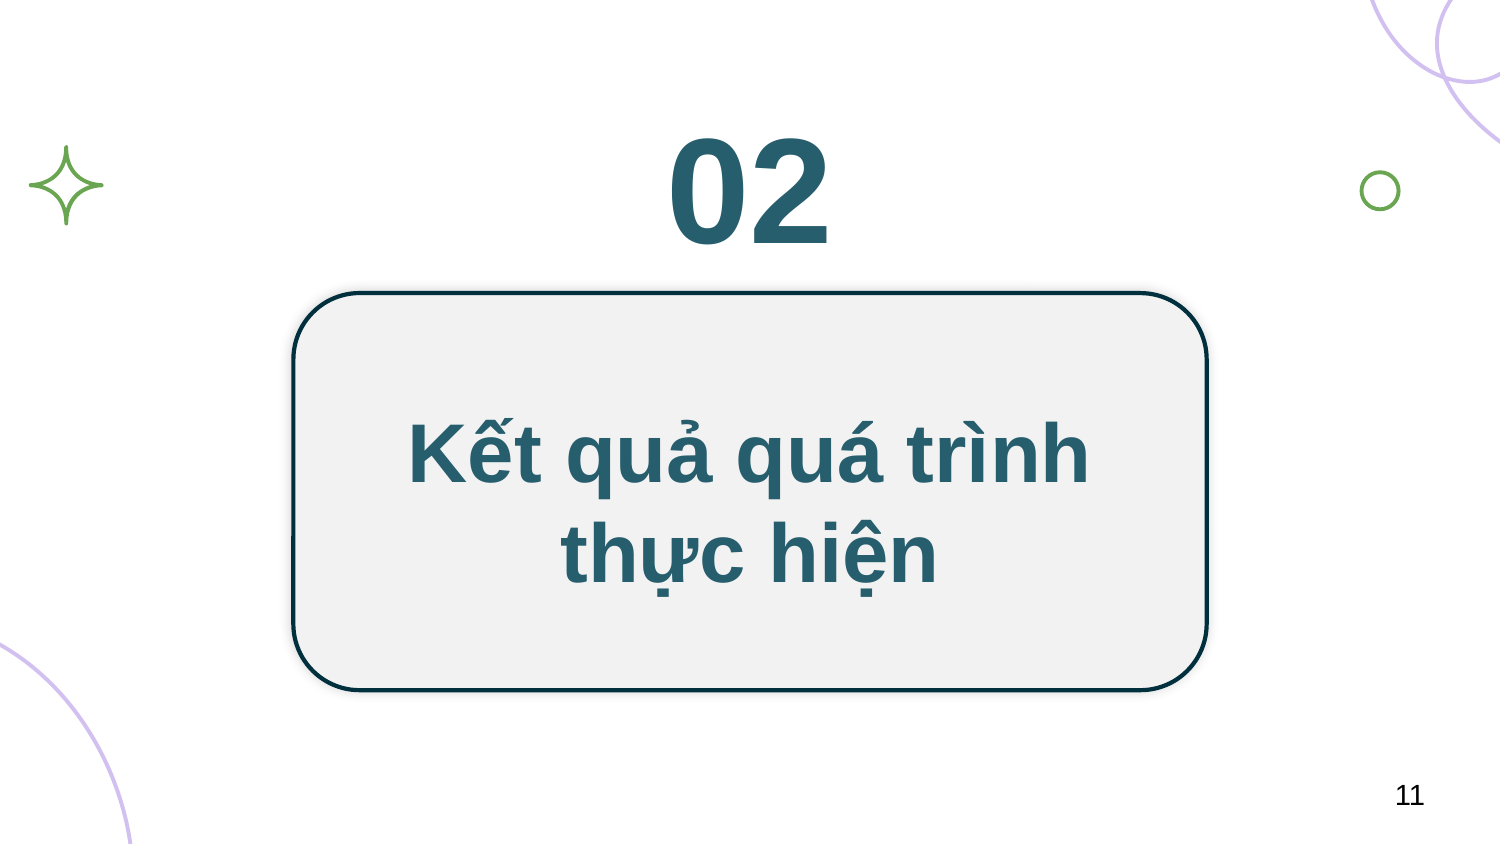

02

Kết quả quá trình thực hiện
11